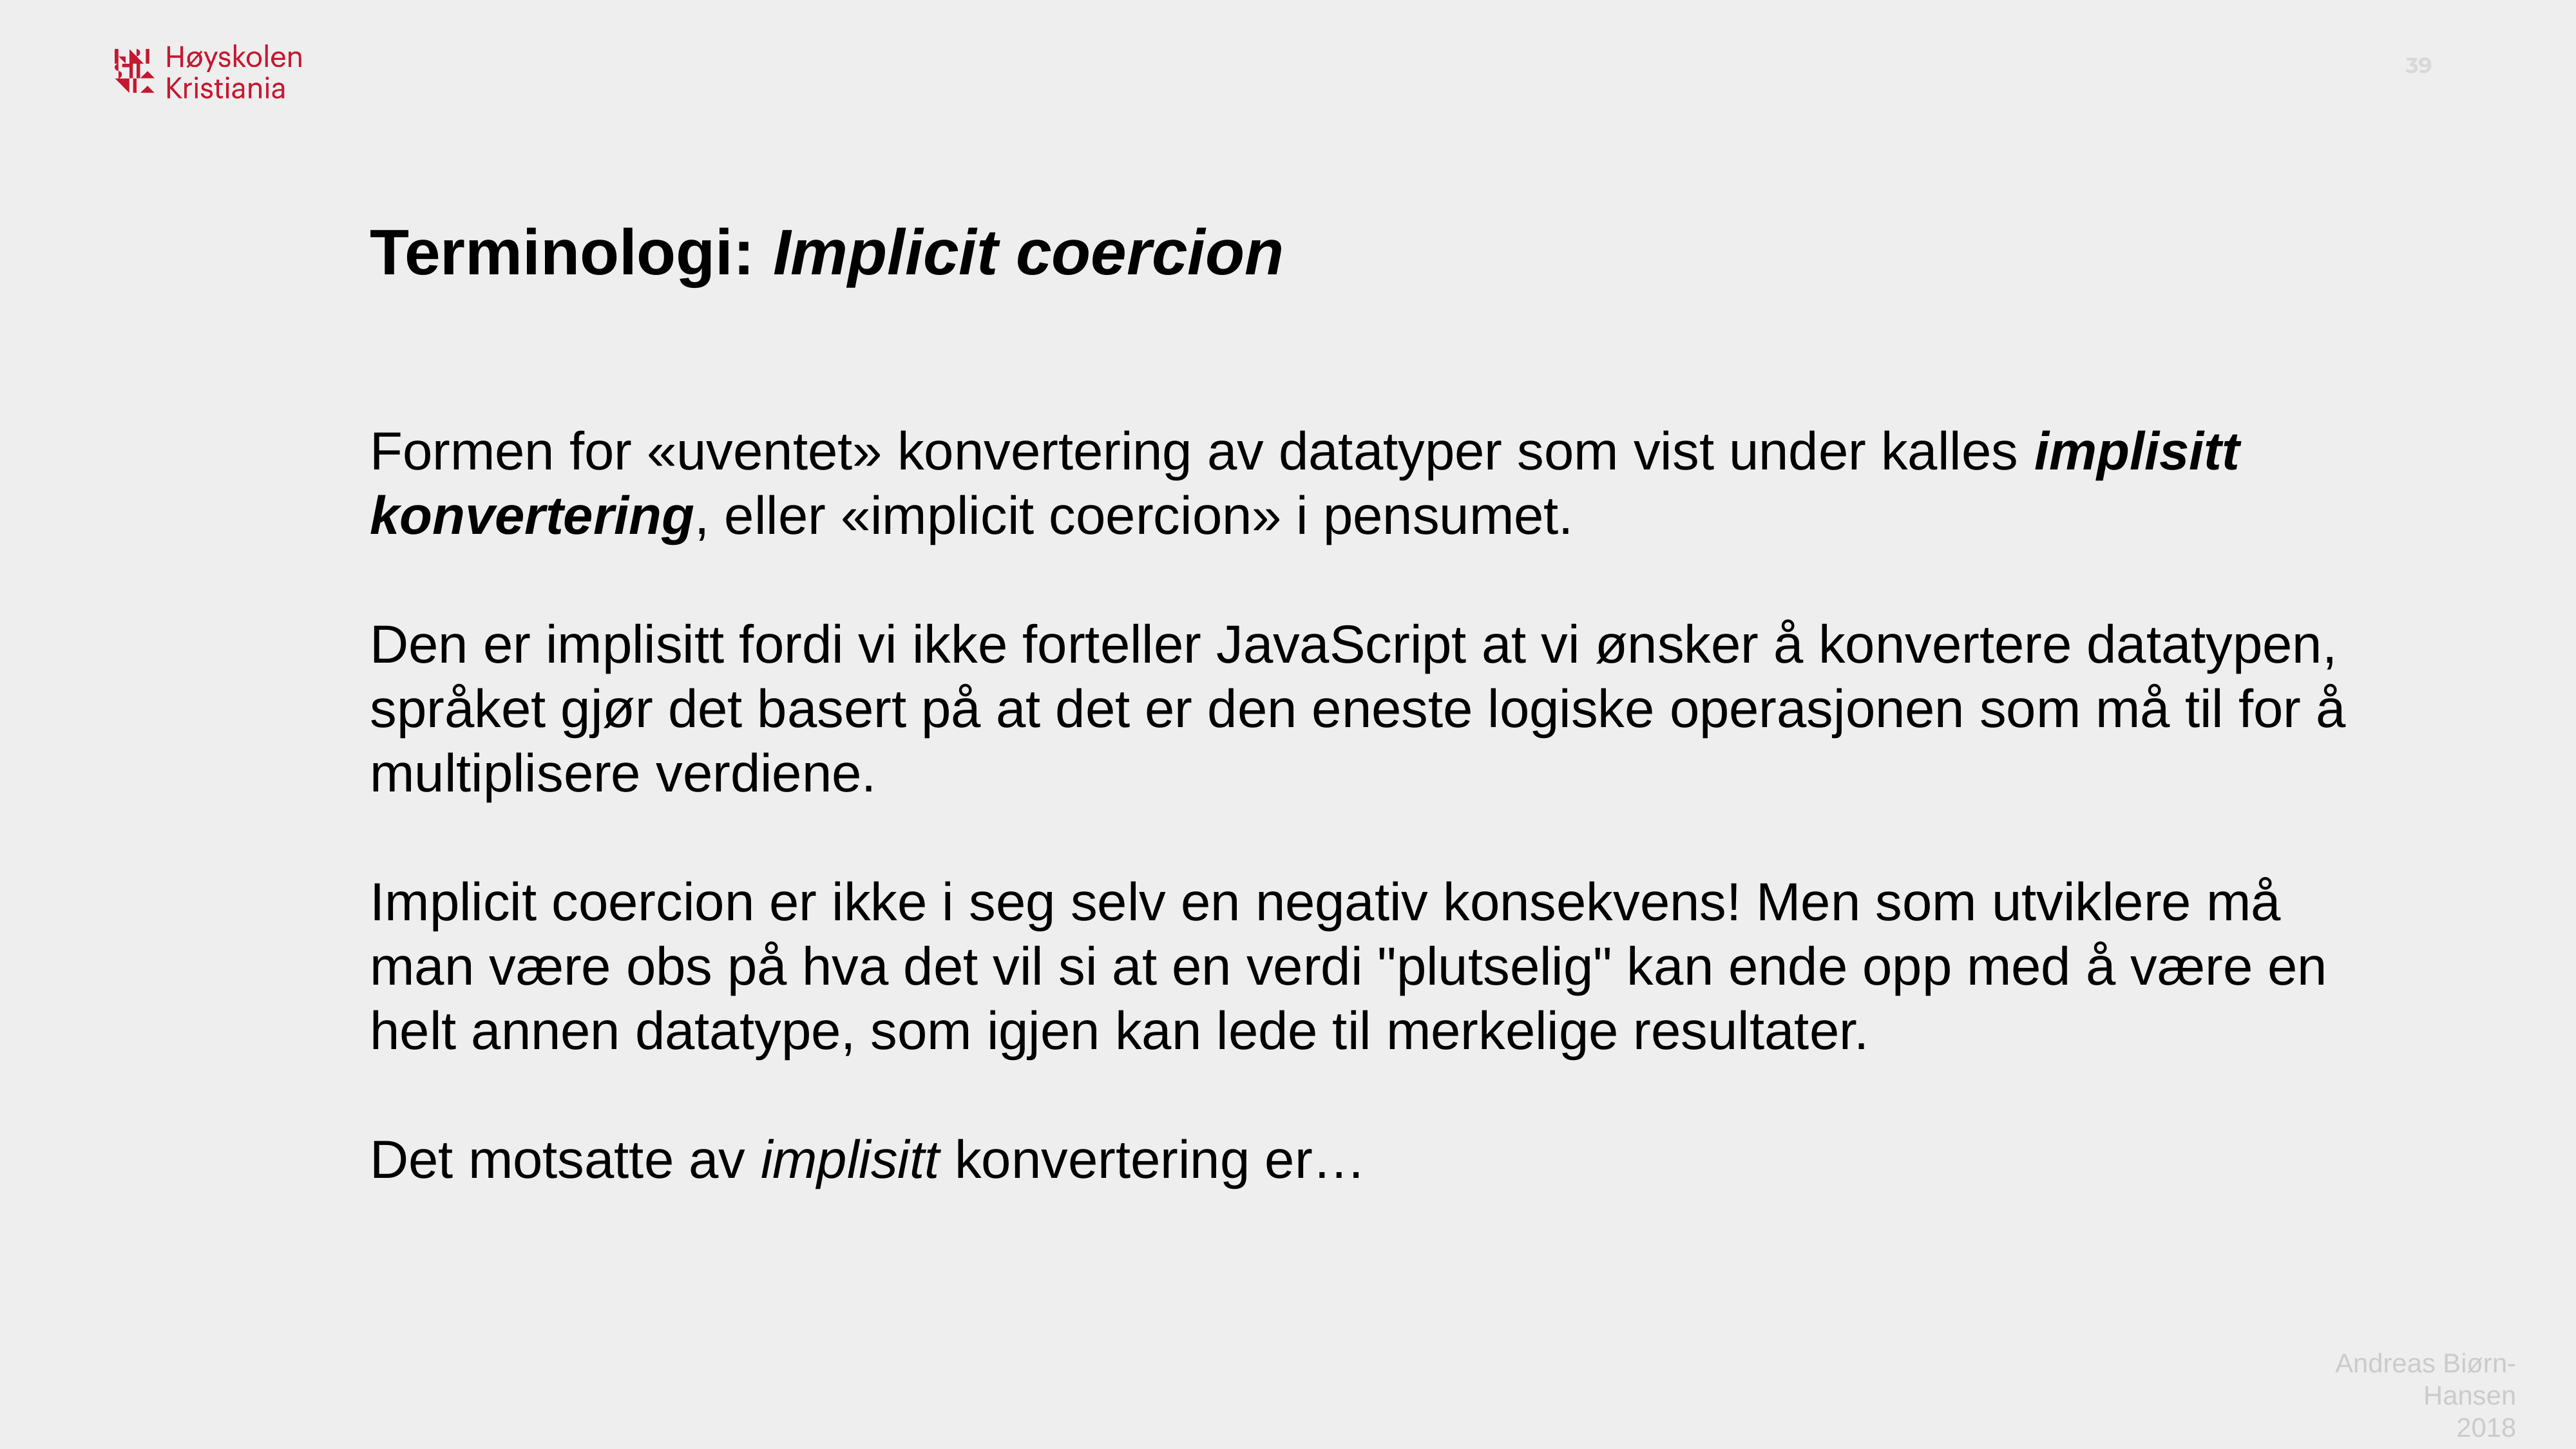

Terminologi: Implicit coercion

Formen for «uventet» konvertering av datatyper som vist under kalles implisitt konvertering, eller «implicit coercion» i pensumet.

Den er implisitt fordi vi ikke forteller JavaScript at vi ønsker å konvertere datatypen, språket gjør det basert på at det er den eneste logiske operasjonen som må til for å multiplisere verdiene.

Implicit coercion er ikke i seg selv en negativ konsekvens! Men som utviklere må man være obs på hva det vil si at en verdi "plutselig" kan ende opp med å være en helt annen datatype, som igjen kan lede til merkelige resultater.

Det motsatte av implisitt konvertering er…